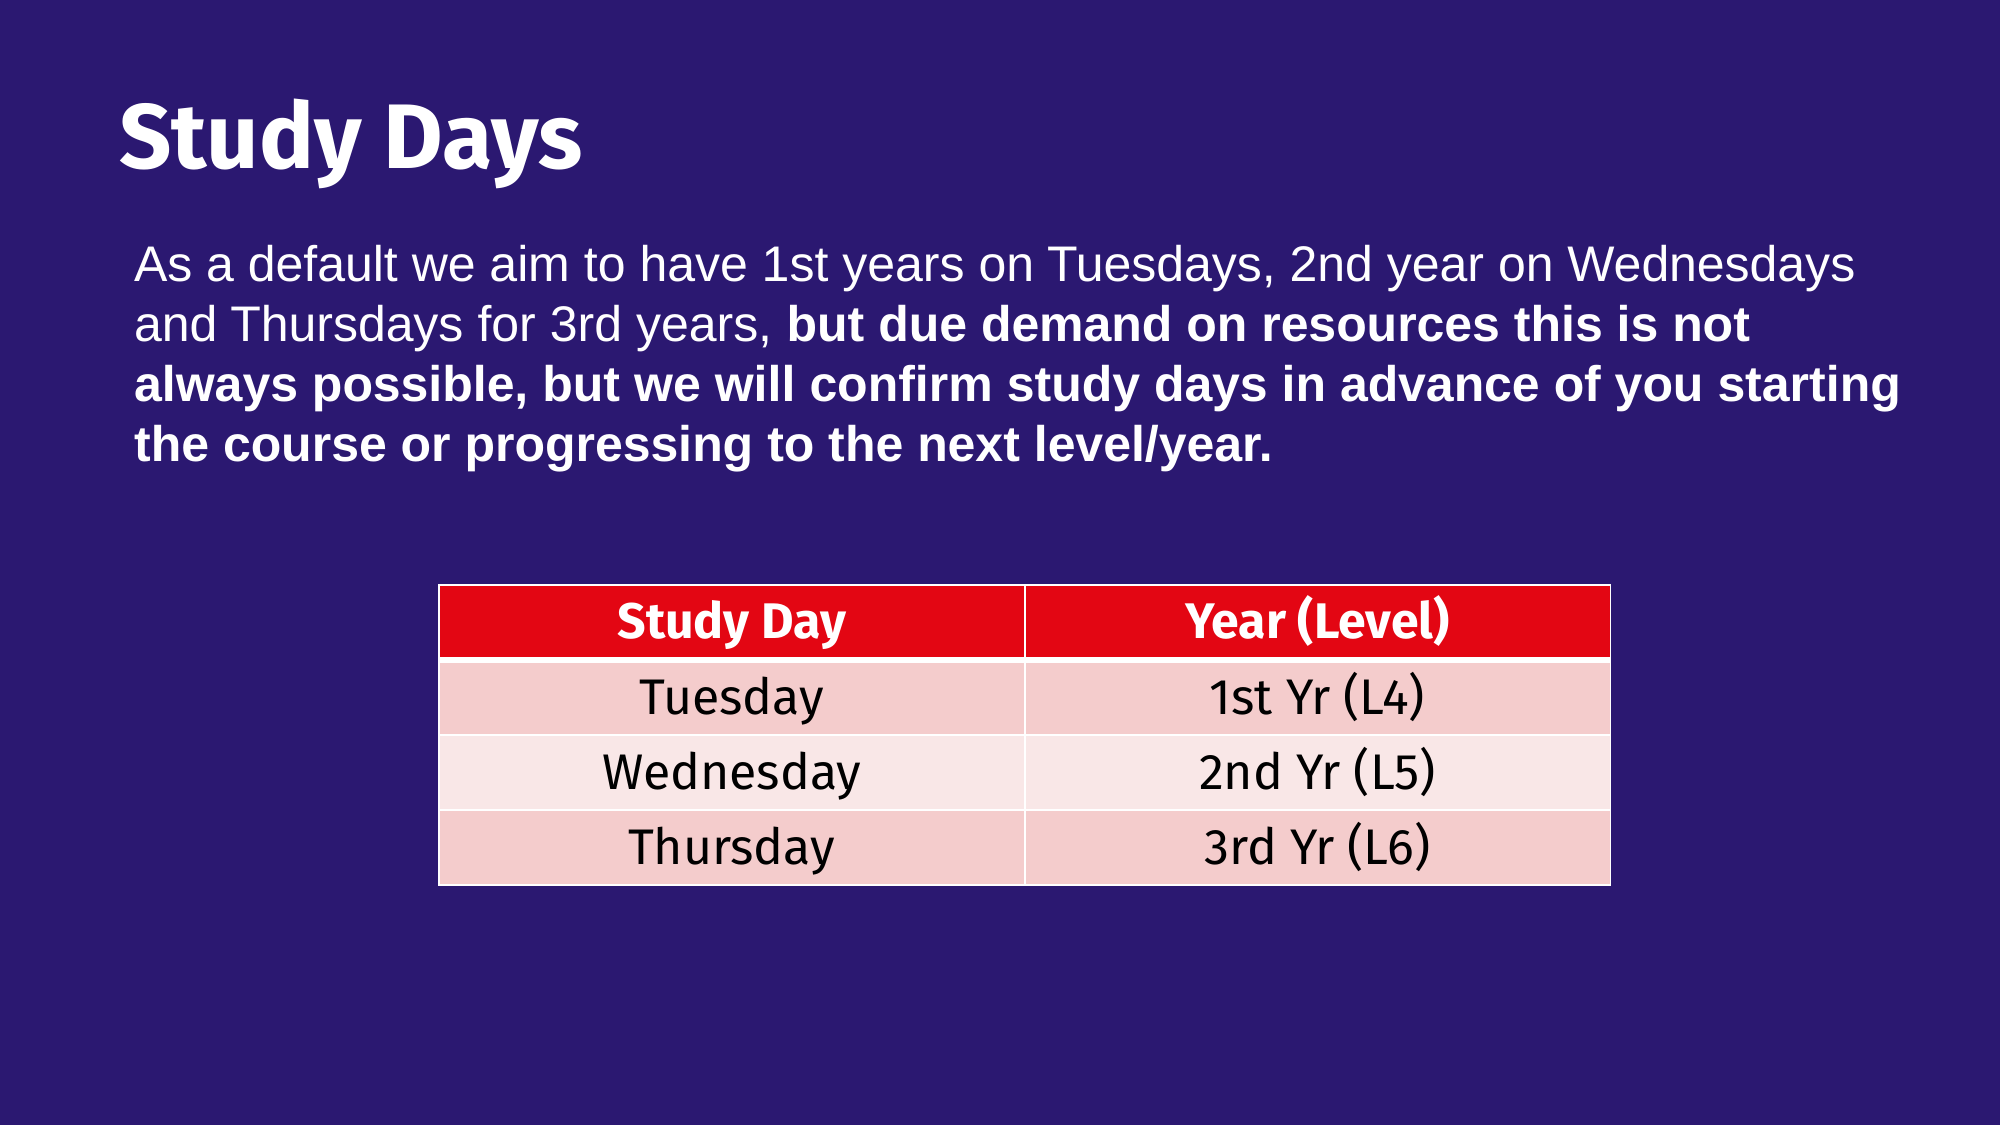

Study Days
As a default we aim to have 1st years on Tuesdays, 2nd year on Wednesdays and Thursdays for 3rd years, but due demand on resources this is not always possible, but we will confirm study days in advance of you starting the course or progressing to the next level/year.

| Study Day | Year (Level) |
| --- | --- |
| Tuesday | 1st Yr (L4) |
| Wednesday | 2nd Yr (L5) |
| Thursday | 3rd Yr (L6) |